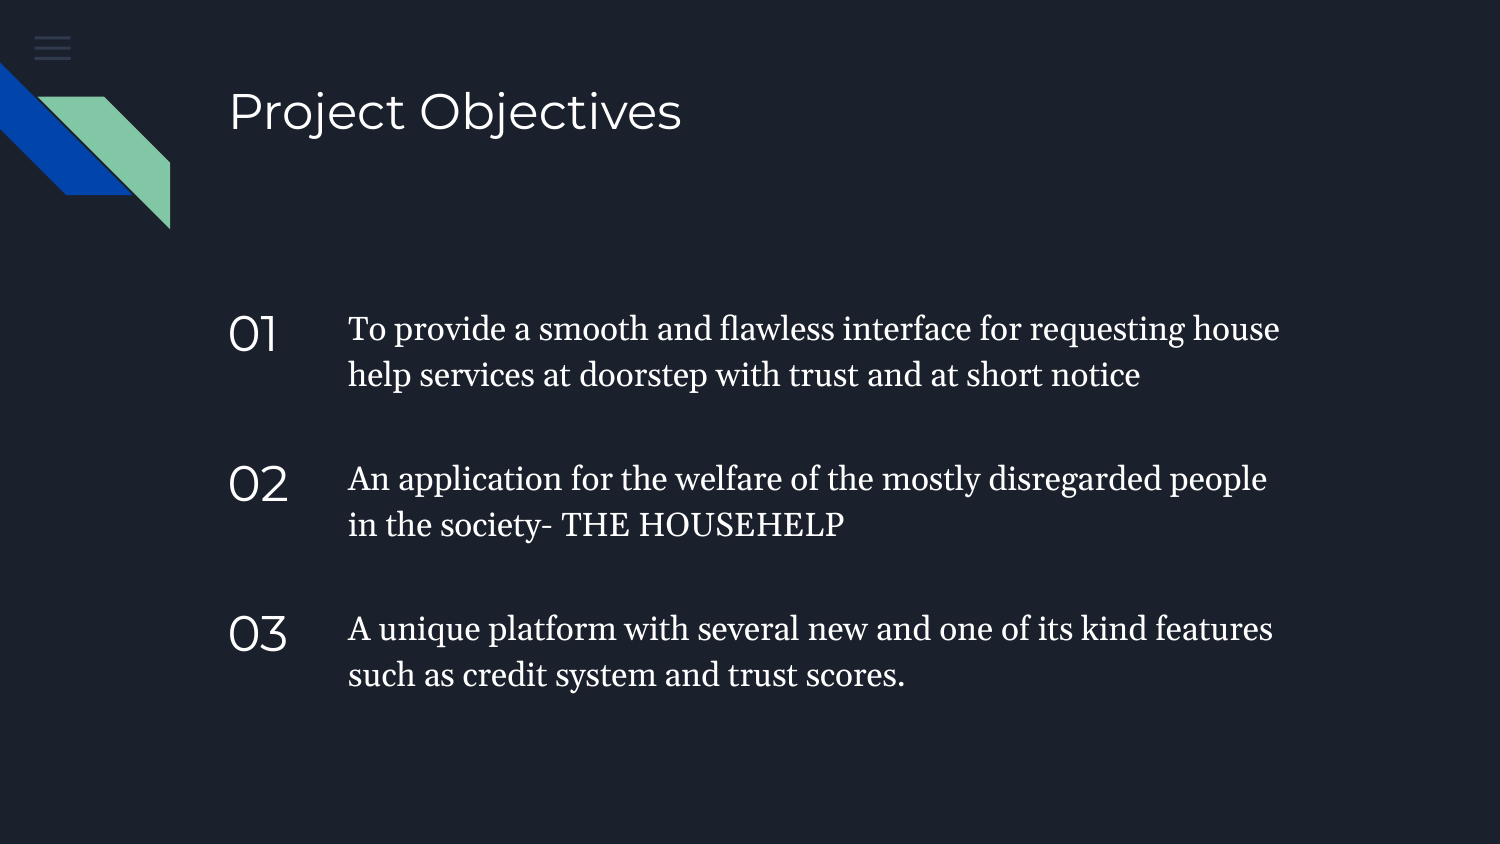

# Project Objectives
01

To provide a smooth and flawless interface for requesting house help services at doorstep with trust and at short notice
02

An application for the welfare of the mostly disregarded people in the society- THE HOUSEHELP
03
A unique platform with several new and one of its kind features such as credit system and trust scores.